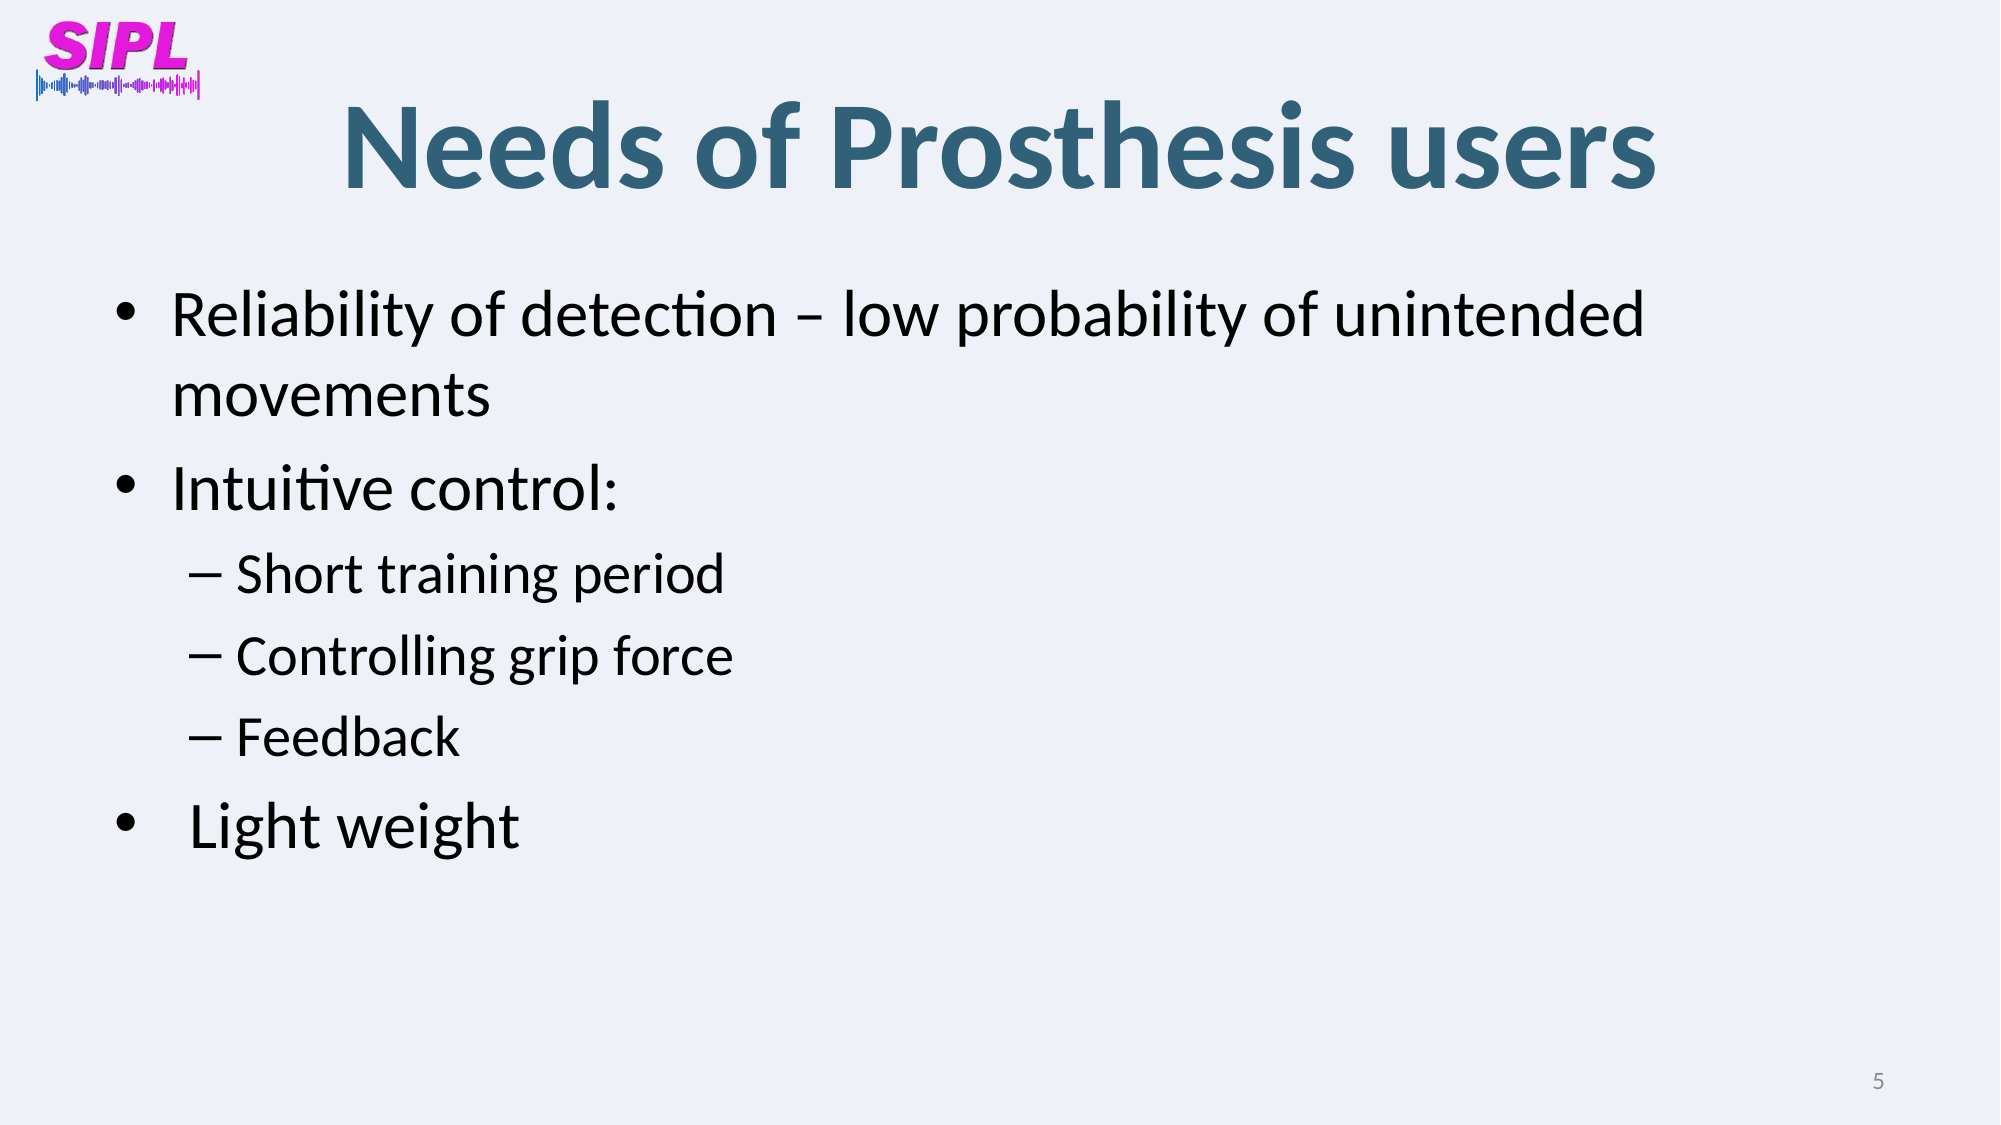

# Needs of Prosthesis users
Reliability of detection – low probability of unintended movements
Intuitive control:
Short training period
Controlling grip force
Feedback
Light weight

5